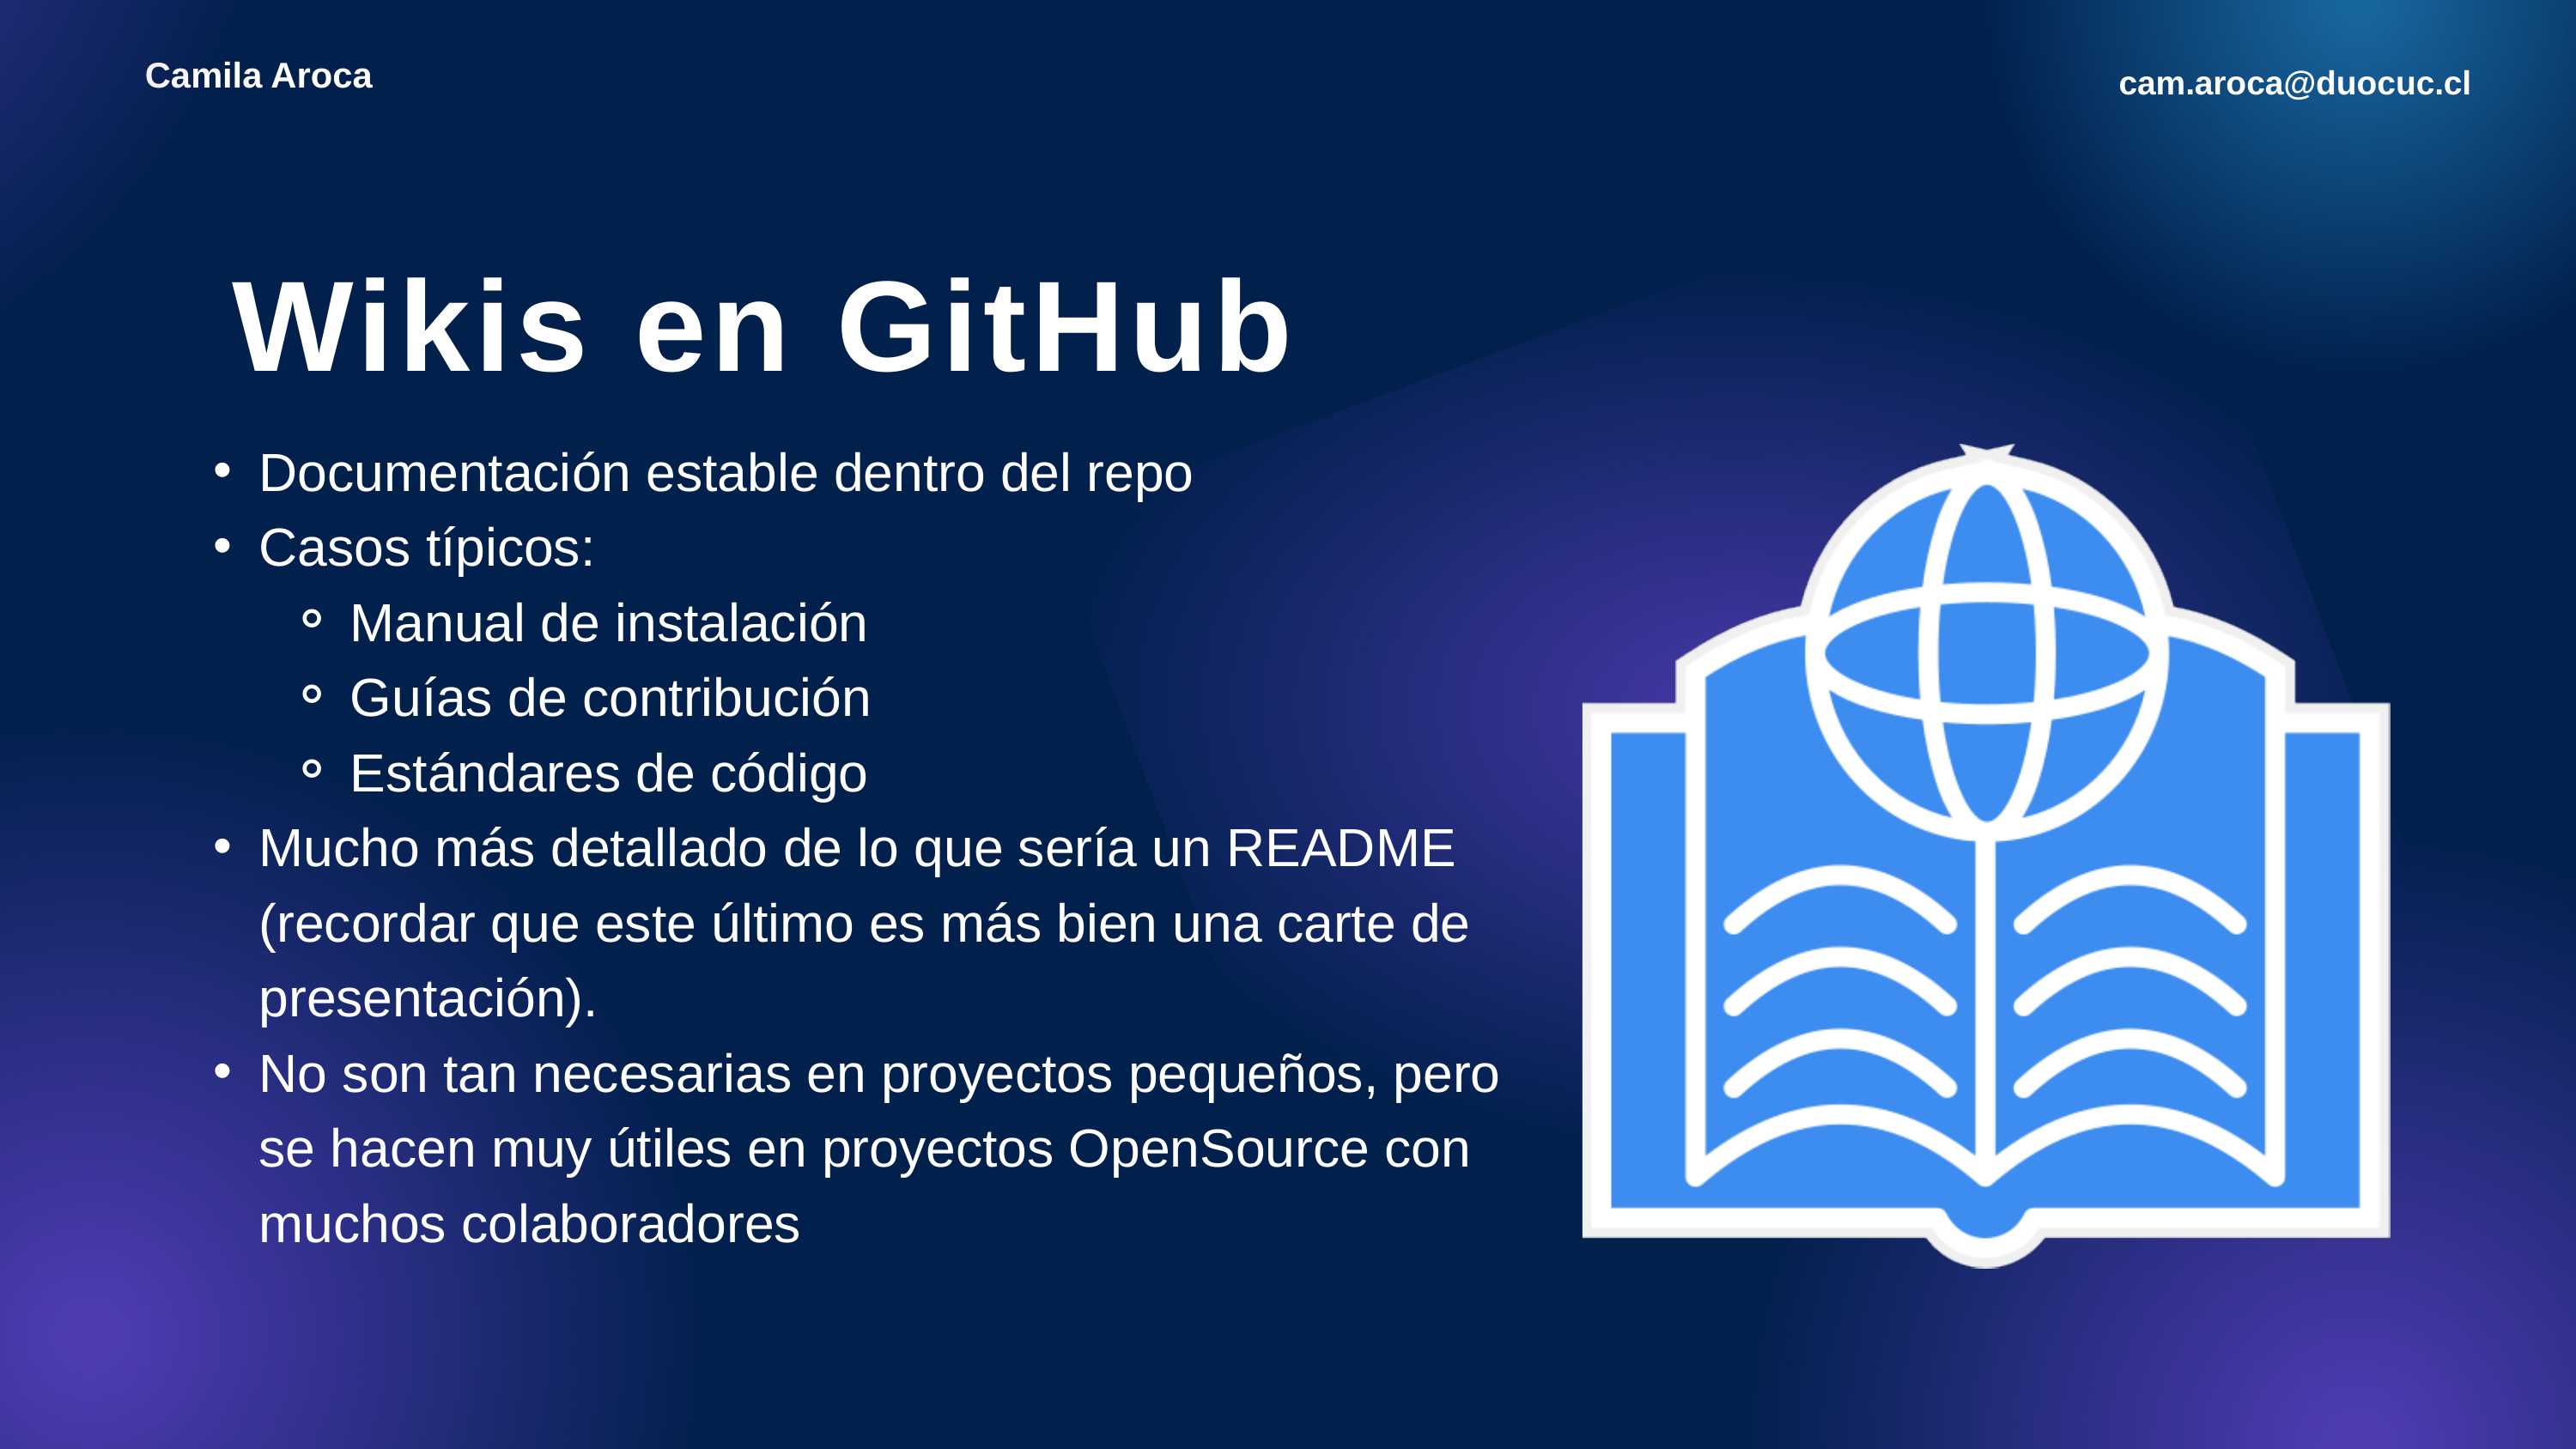

Camila Aroca
cam.aroca@duocuc.cl
Wikis en GitHub

Documentación estable dentro del repo
Casos típicos:
Manual de instalación
Guías de contribución
Estándares de código
Mucho más detallado de lo que sería un README (recordar que este último es más bien una carte de presentación).
No son tan necesarias en proyectos pequeños, pero se hacen muy útiles en proyectos OpenSource con muchos colaboradores